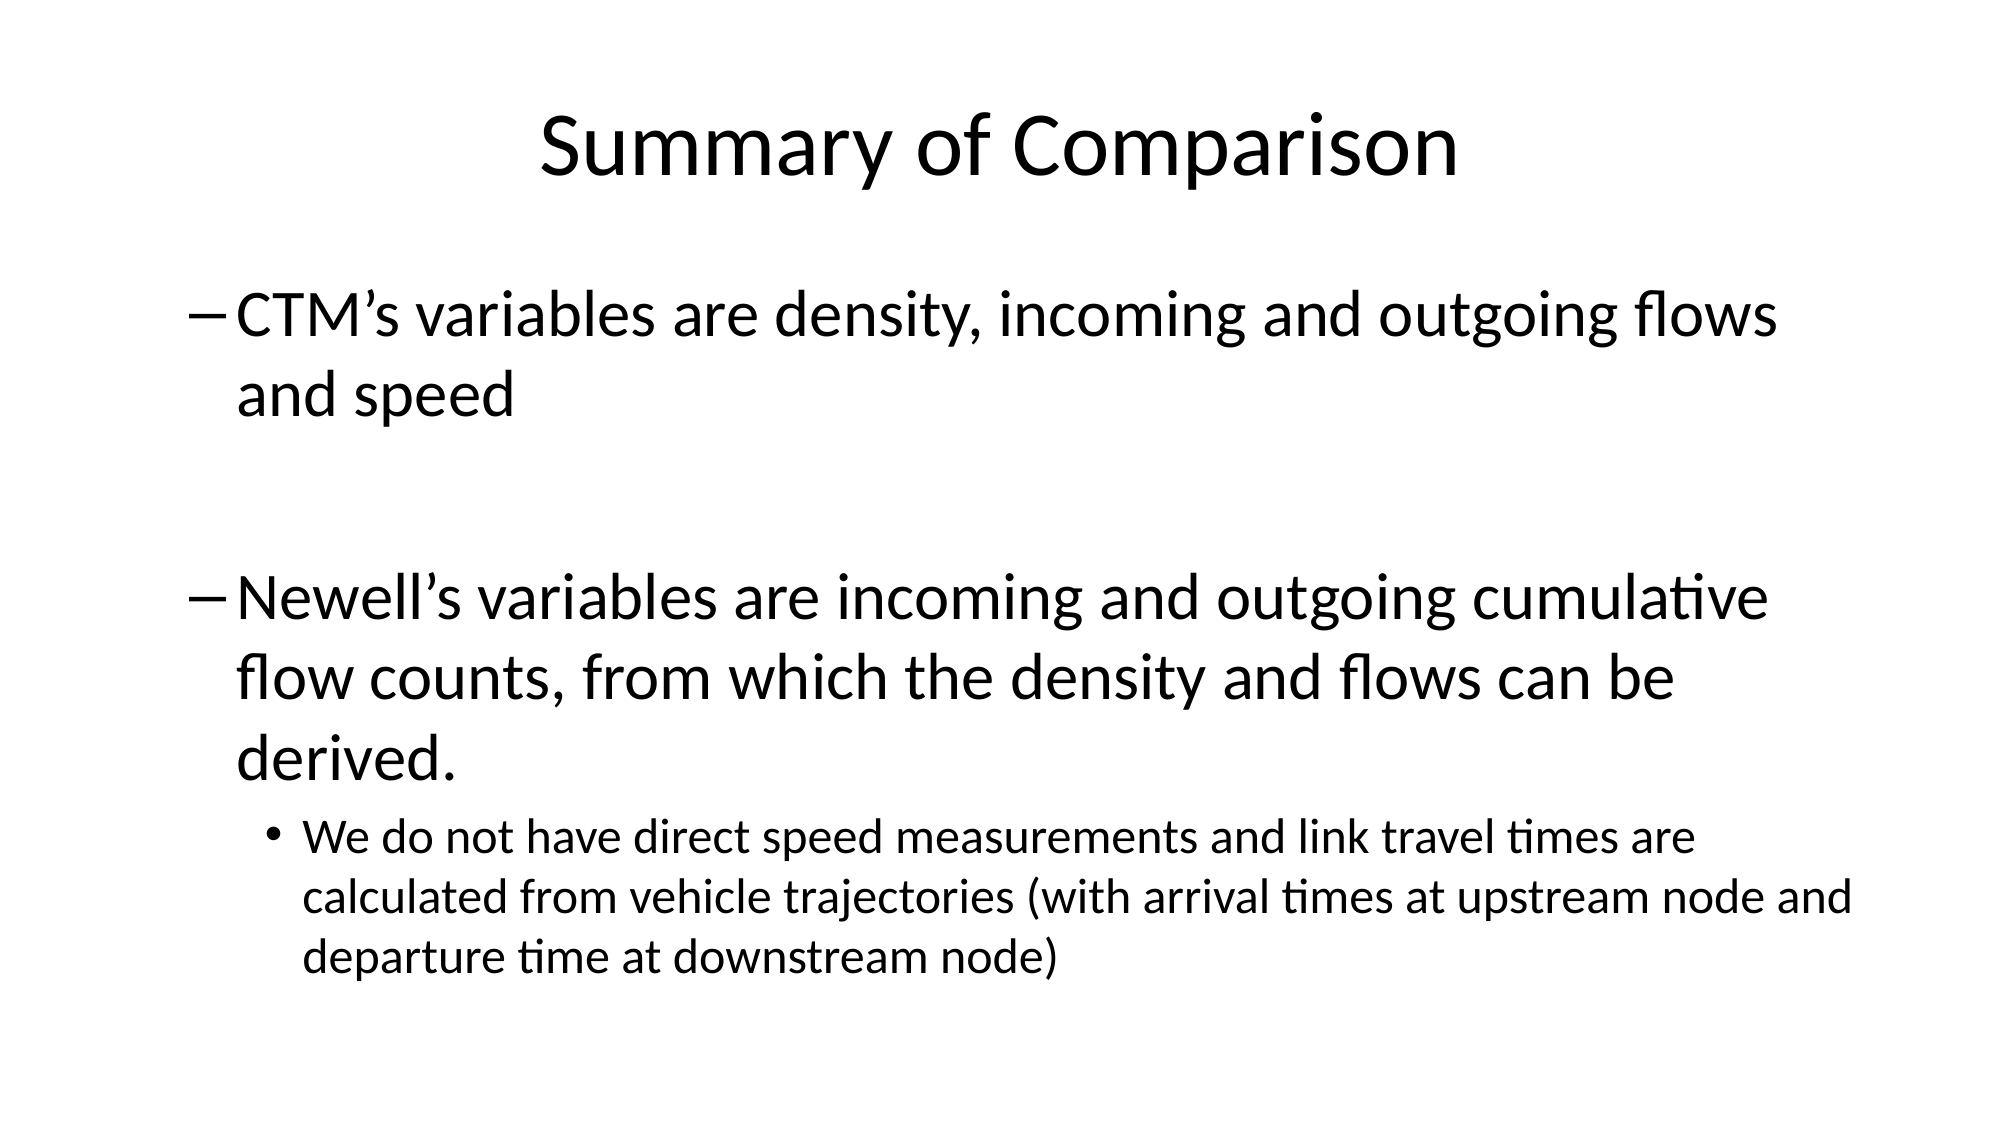

# Summary of Comparison
CTM’s variables are density, incoming and outgoing flows and speed

Newell’s variables are incoming and outgoing cumulative flow counts, from which the density and flows can be derived.
We do not have direct speed measurements and link travel times are calculated from vehicle trajectories (with arrival times at upstream node and departure time at downstream node)

12